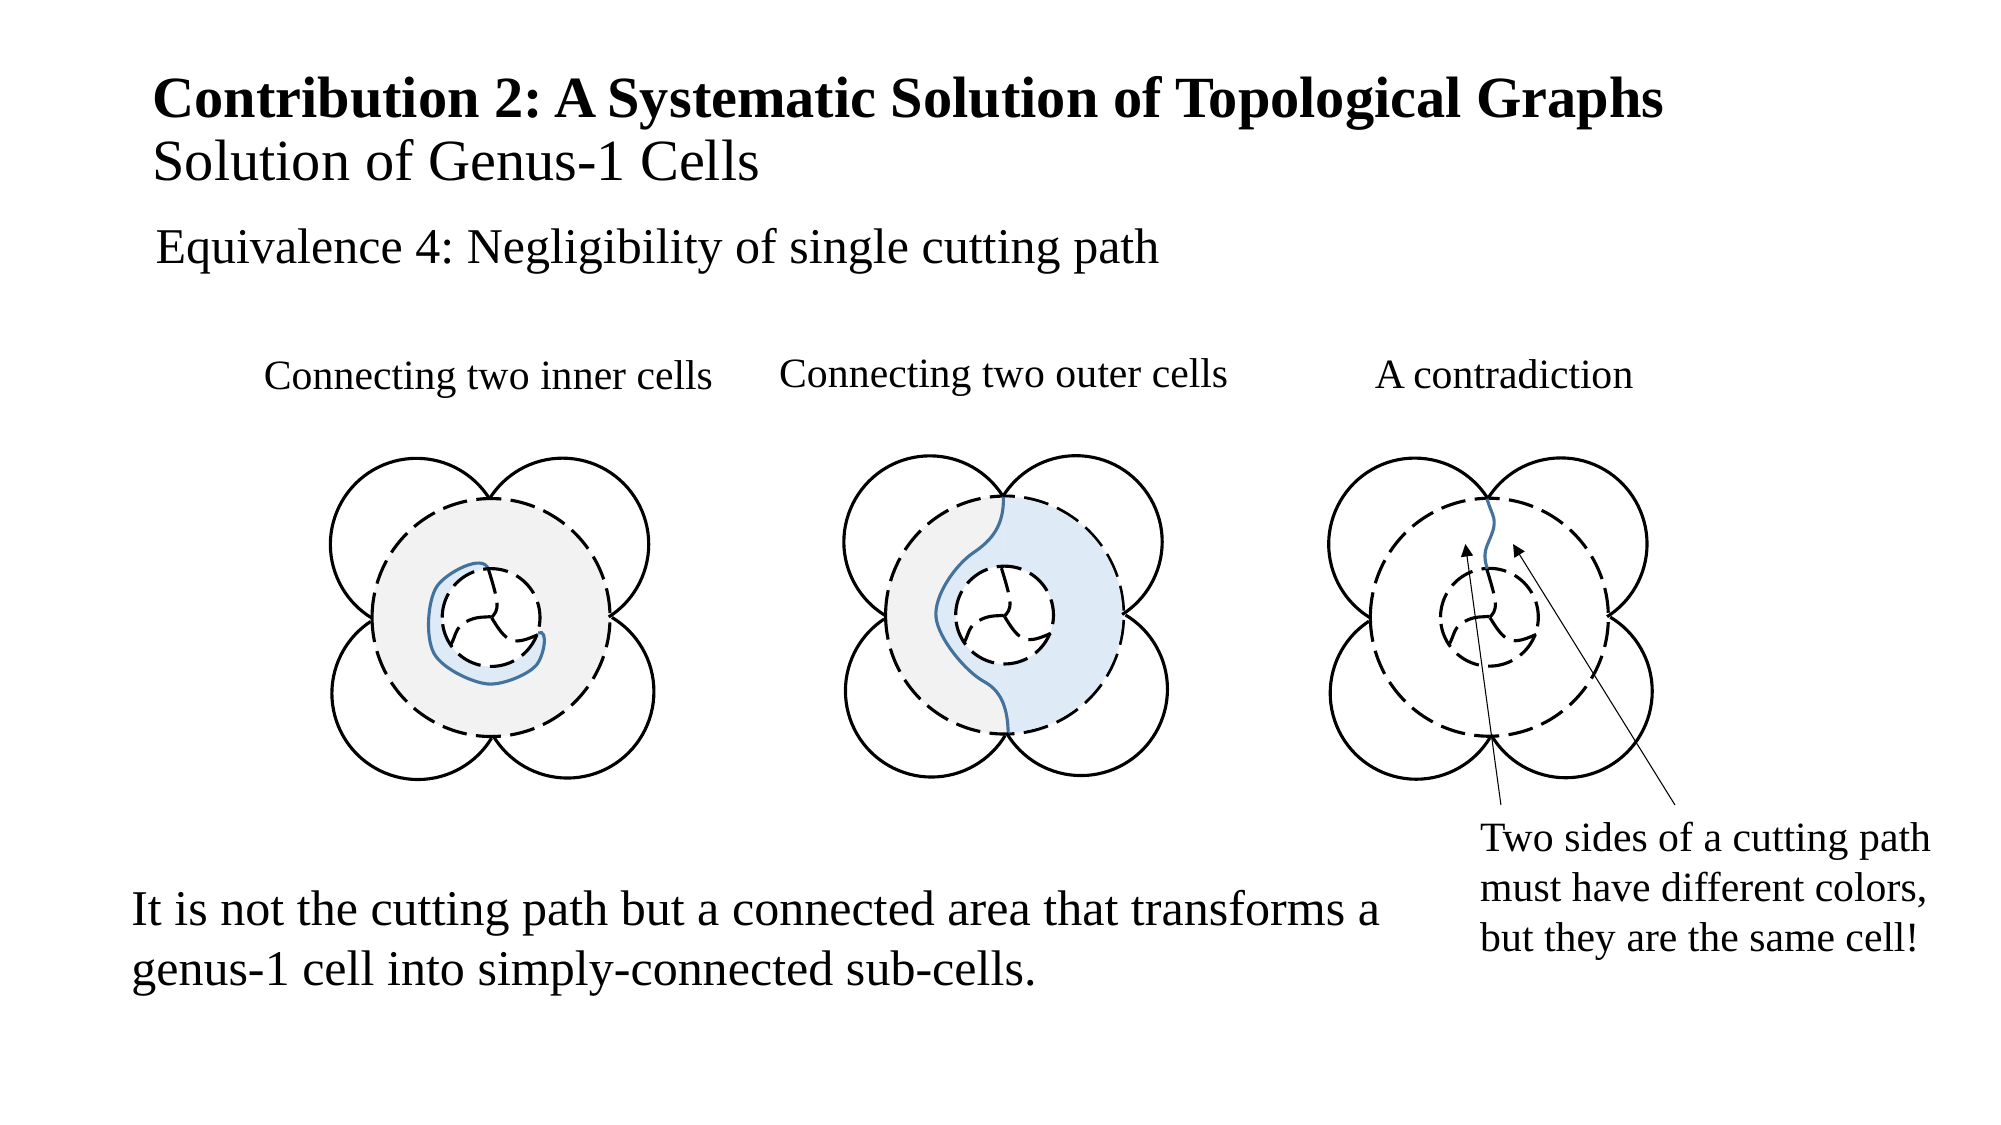

# Contribution 2: A Systematic Solution of Topological Graphs Solution of Genus-1 Cells
Equivalence 4: Negligibility of single cutting path
Connecting two outer cells
A contradiction
Connecting two inner cells

Two sides of a cutting path must have different colors, but they are the same cell!
It is not the cutting path but a connected area that transforms a genus-1 cell into simply-connected sub-cells.